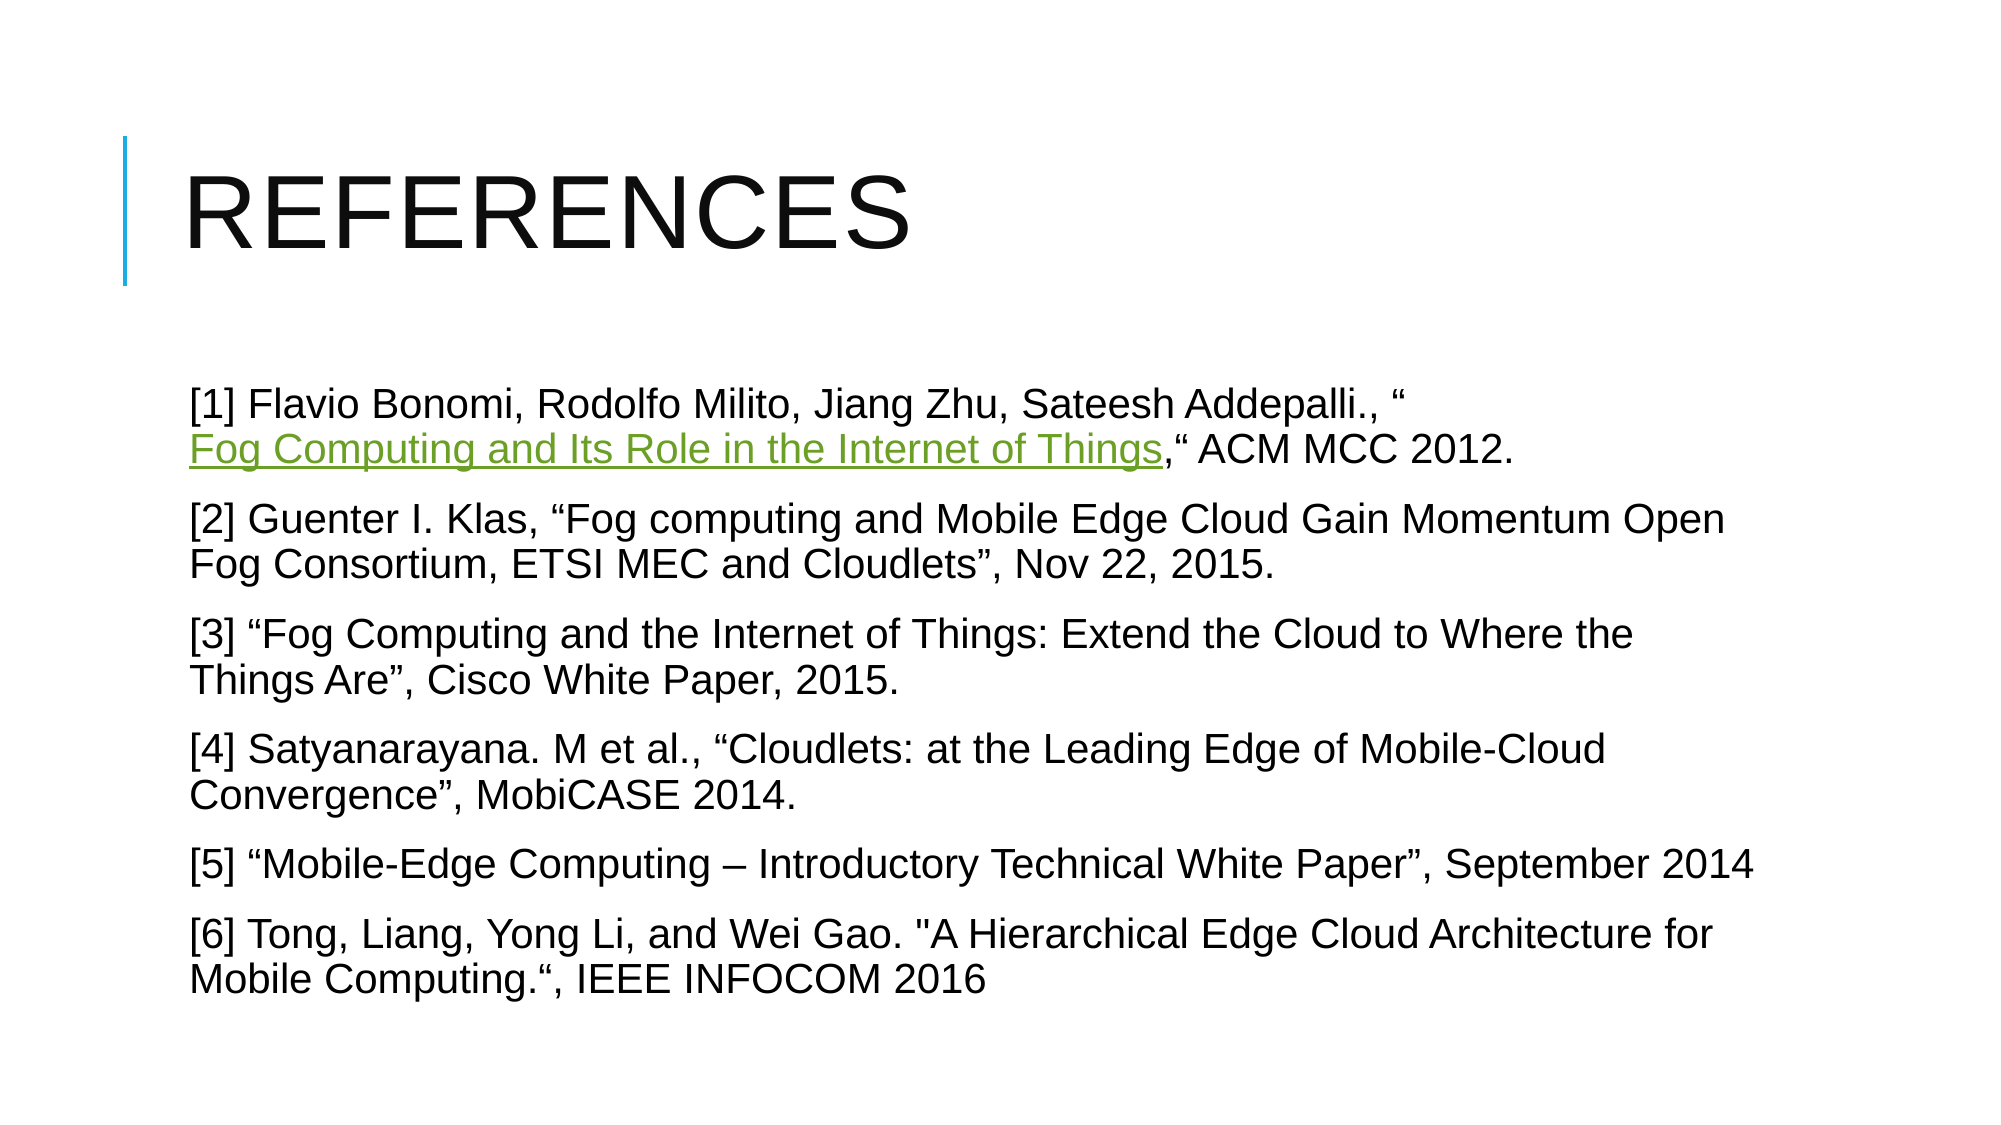

# References
[1] Flavio Bonomi, Rodolfo Milito, Jiang Zhu, Sateesh Addepalli., “Fog Computing and Its Role in the Internet of Things,“ ACM MCC 2012.
[2] Guenter I. Klas, “Fog computing and Mobile Edge Cloud Gain Momentum Open Fog Consortium, ETSI MEC and Cloudlets”, Nov 22, 2015.
[3] “Fog Computing and the Internet of Things: Extend the Cloud to Where the Things Are”, Cisco White Paper, 2015.
[4] Satyanarayana. M et al., “Cloudlets: at the Leading Edge of Mobile-Cloud Convergence”, MobiCASE 2014.
[5] “Mobile-Edge Computing – Introductory Technical White Paper”, September 2014
[6] Tong, Liang, Yong Li, and Wei Gao. "A Hierarchical Edge Cloud Architecture for Mobile Computing.“, IEEE INFOCOM 2016